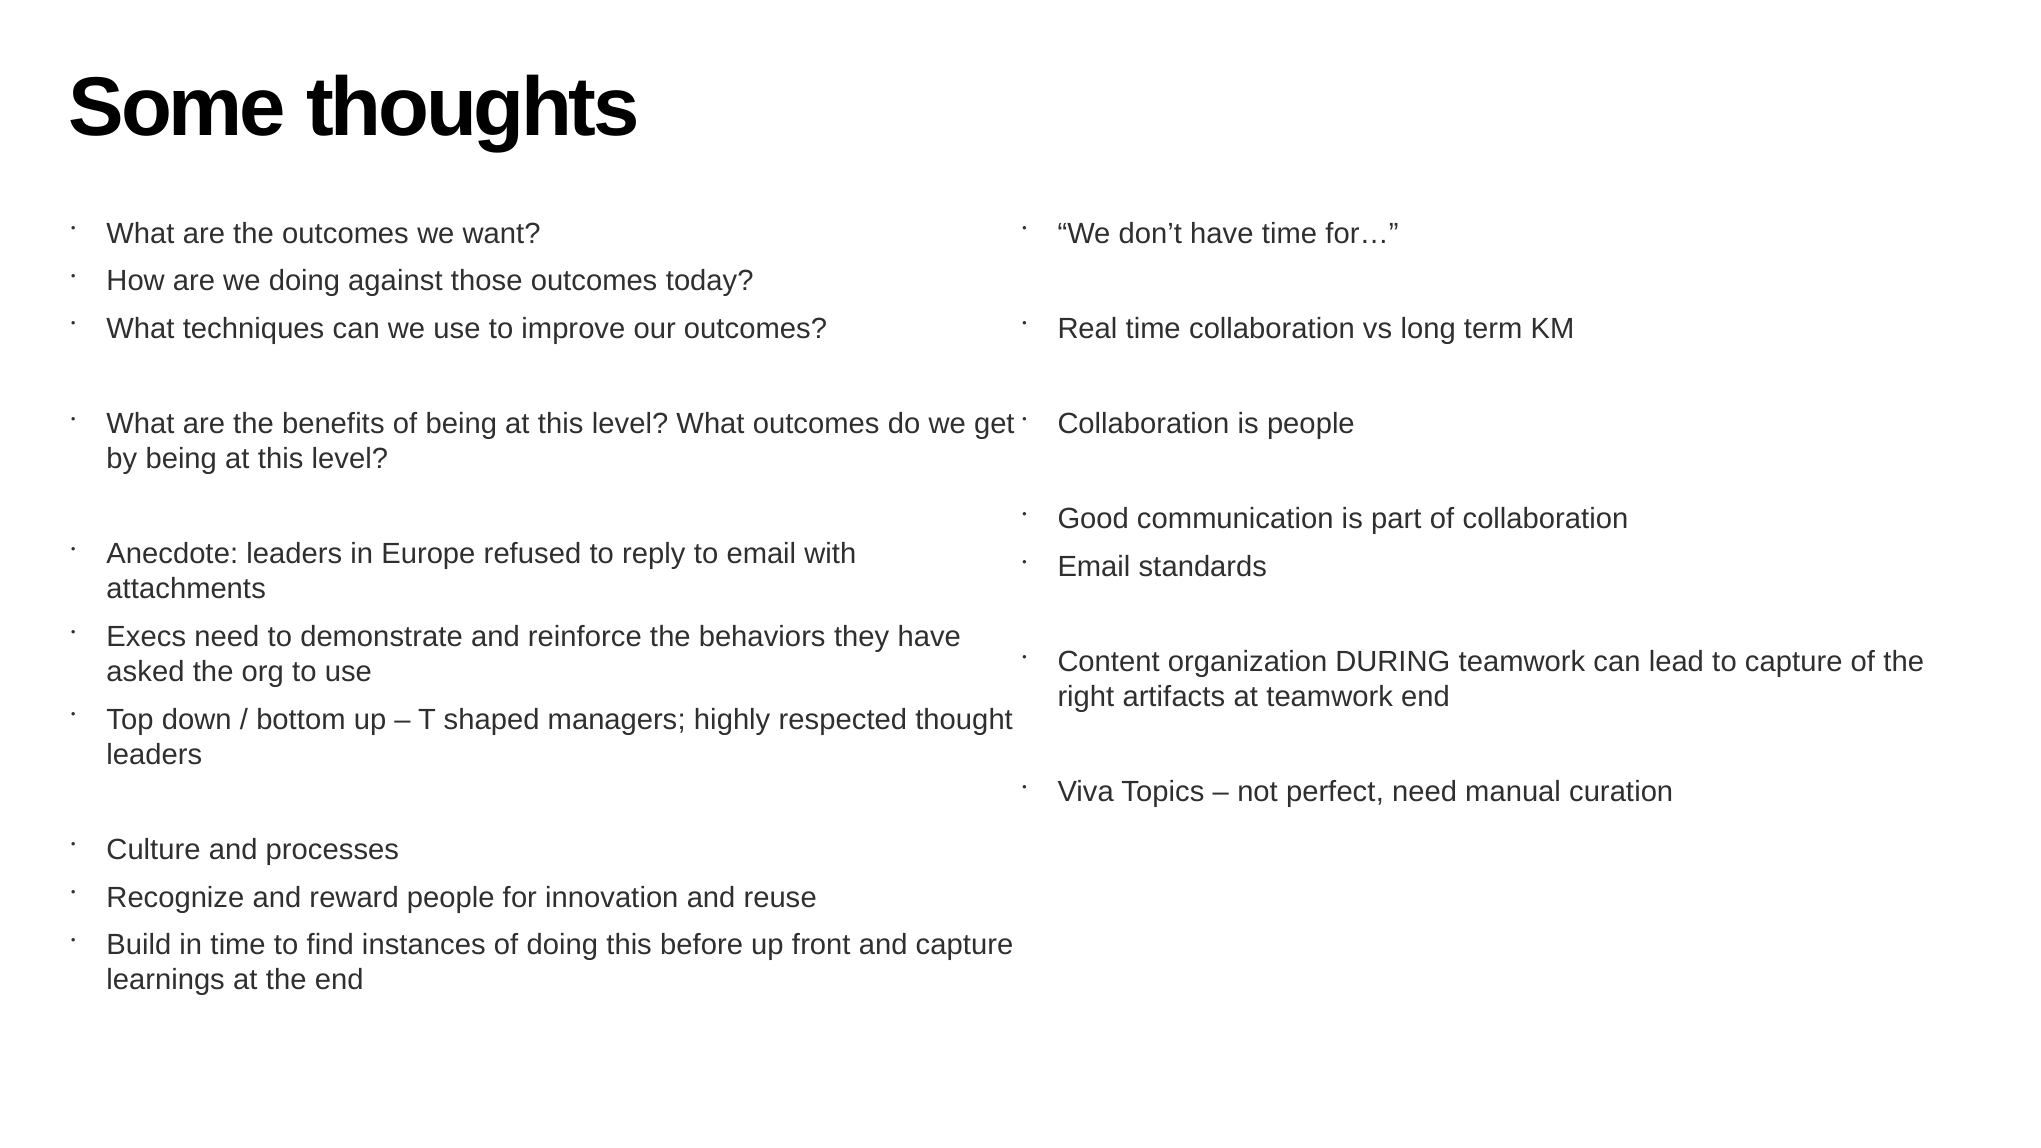

# Some thoughts
What are the outcomes we want?
How are we doing against those outcomes today?
What techniques can we use to improve our outcomes?

What are the benefits of being at this level? What outcomes do we get by being at this level?

Anecdote: leaders in Europe refused to reply to email with attachments
Execs need to demonstrate and reinforce the behaviors they have asked the org to use
Top down / bottom up – T shaped managers; highly respected thought leaders

Culture and processes
Recognize and reward people for innovation and reuse
Build in time to find instances of doing this before up front and capture learnings at the end
“We don’t have time for…”

Real time collaboration vs long term KM

Collaboration is people

Good communication is part of collaboration
Email standards

Content organization DURING teamwork can lead to capture of the right artifacts at teamwork end

Viva Topics – not perfect, need manual curation